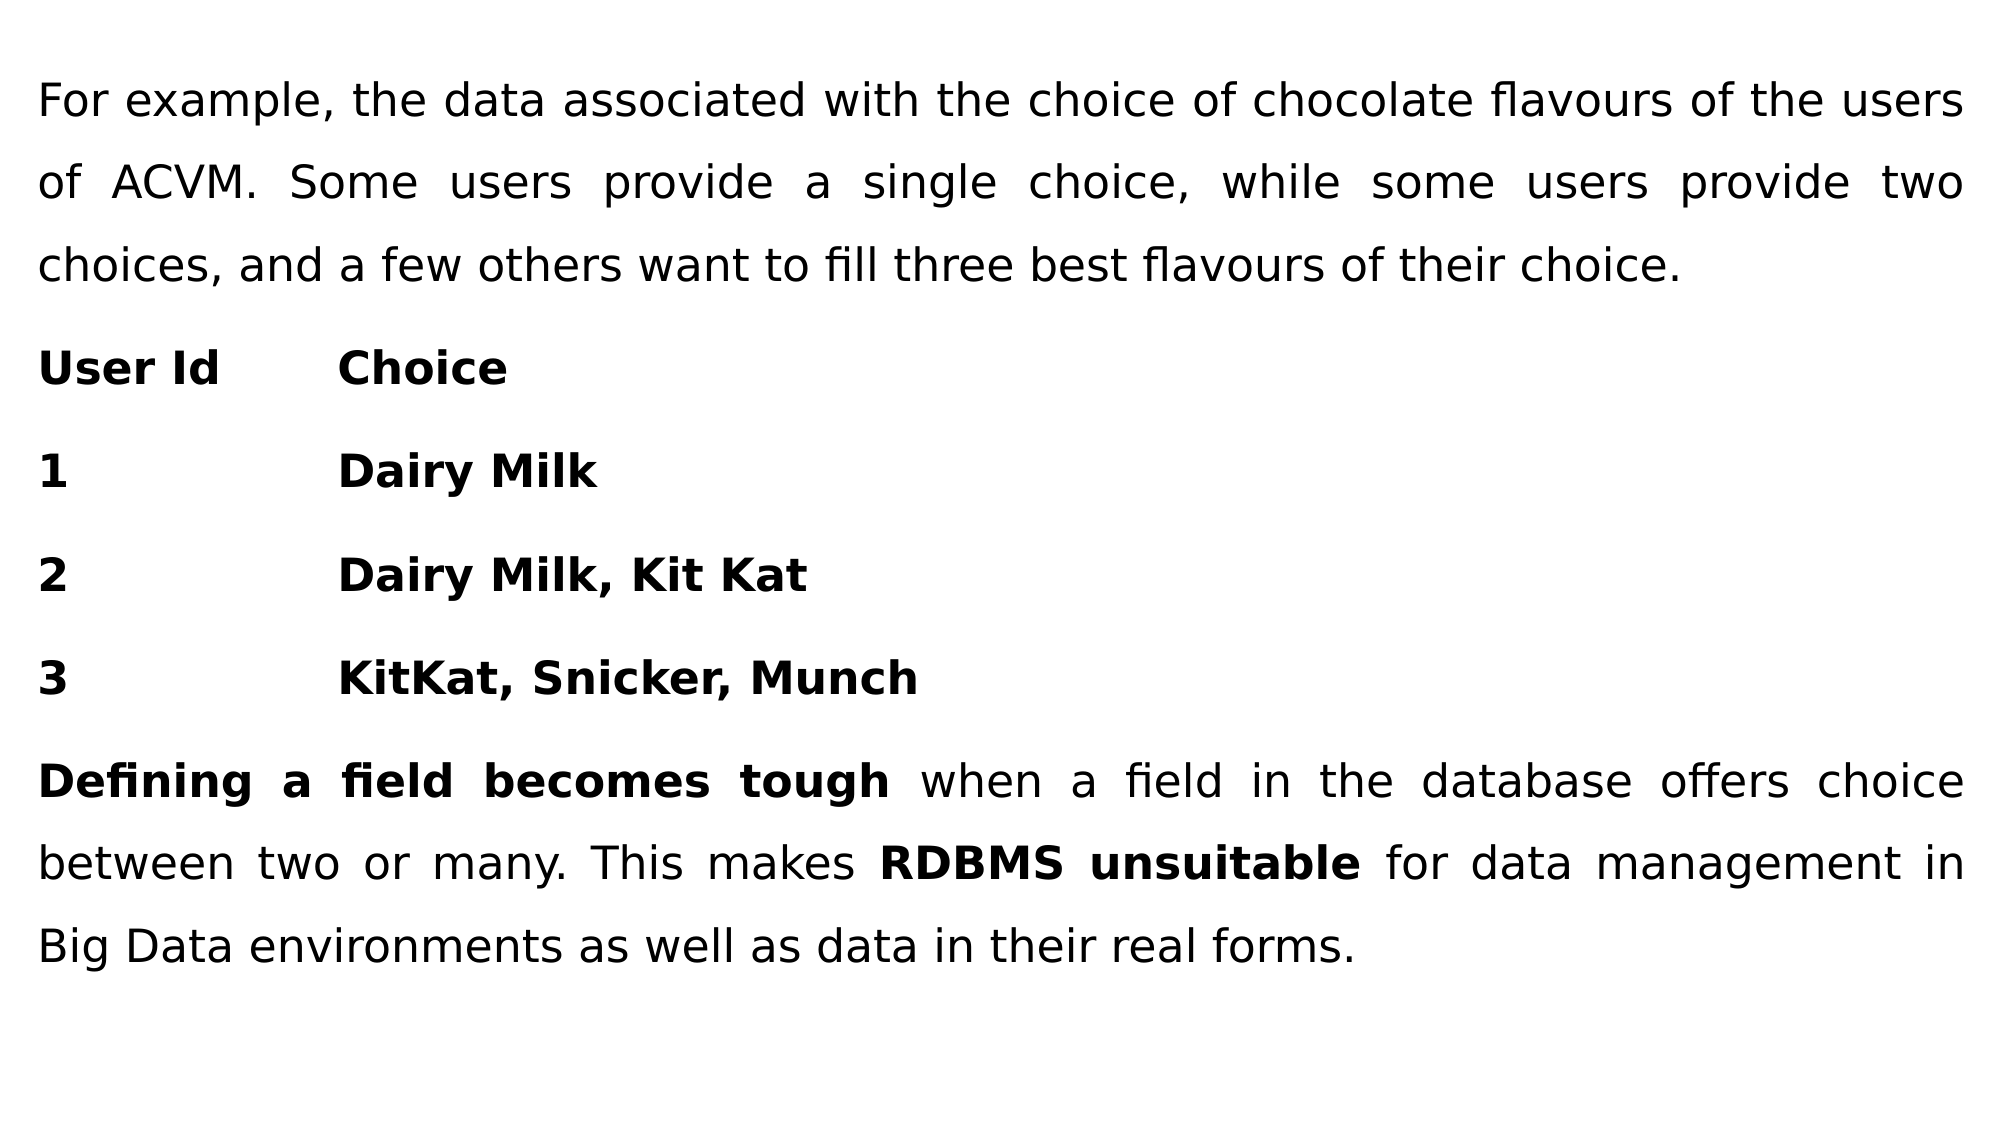

For example, the data associated with the choice of chocolate flavours of the users of ACVM. Some users provide a single choice, while some users provide two choices, and a few others want to fill three best flavours of their choice.
User Id	Choice
1		Dairy Milk
2		Dairy Milk, Kit Kat
3		KitKat, Snicker, Munch
Defining a field becomes tough when a field in the database offers choice between two or many. This makes RDBMS unsuitable for data management in Big Data environments as well as data in their real forms.